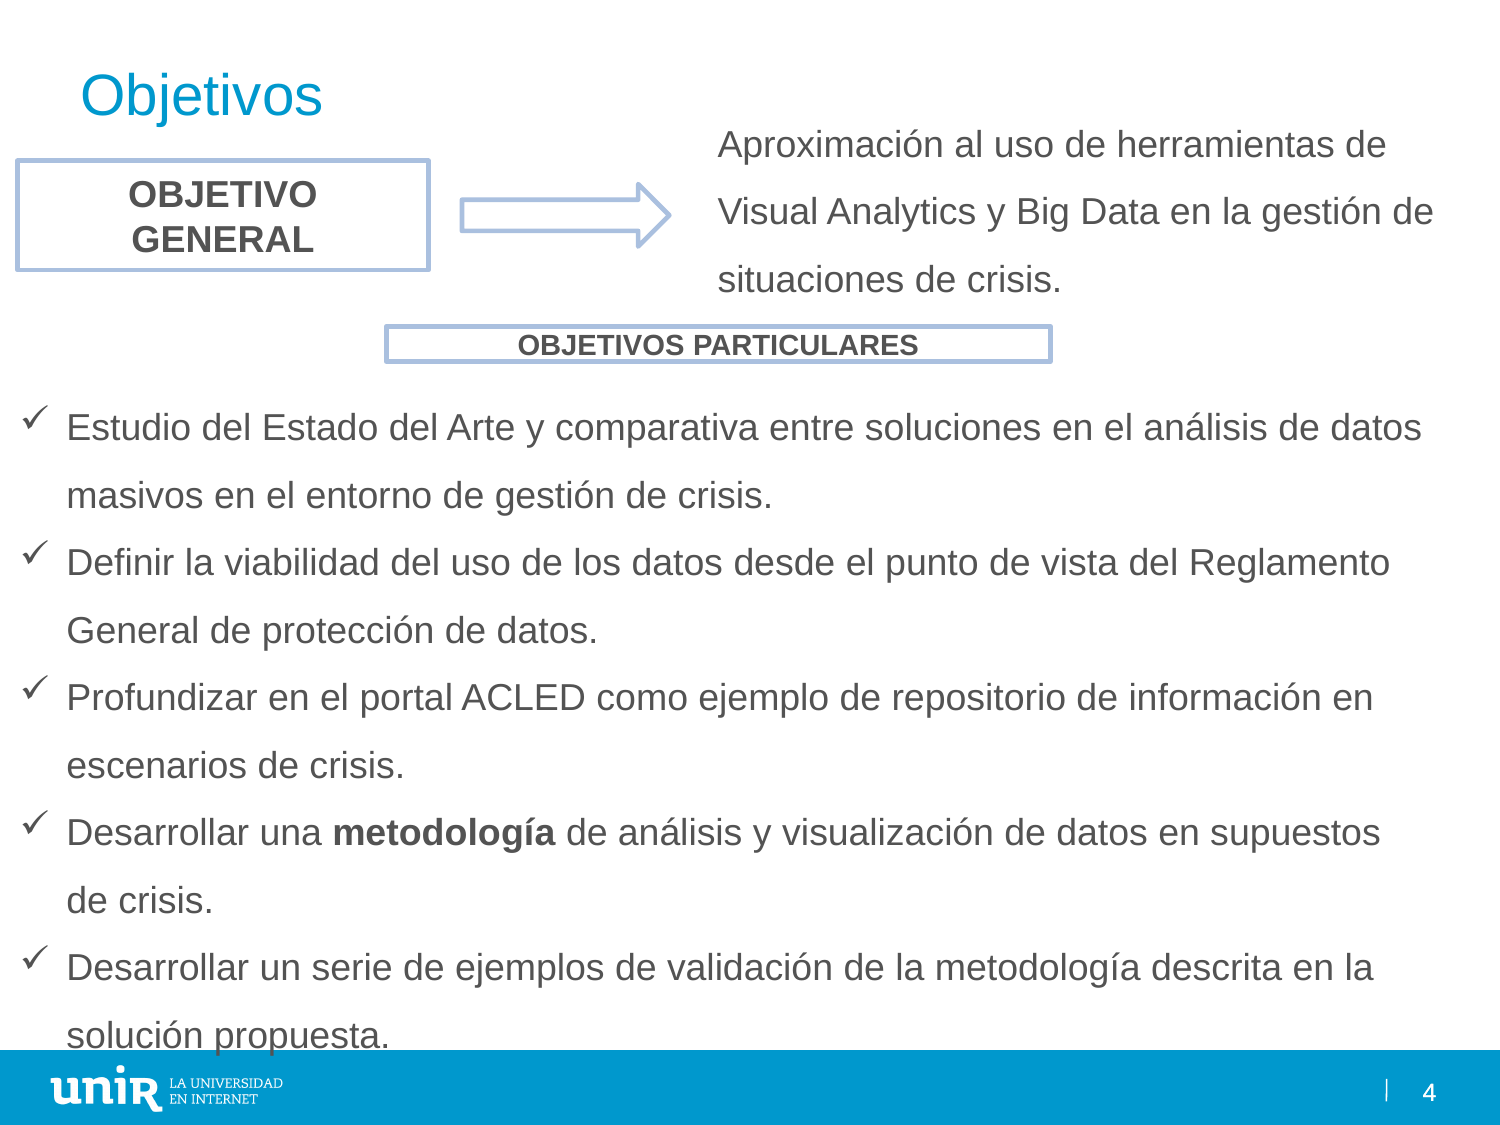

Objetivos
Aproximación al uso de herramientas de Visual Analytics y Big Data en la gestión de situaciones de crisis.
OBJETIVO GENERAL

OBJETIVOS PARTICULARES
Estudio del Estado del Arte y comparativa entre soluciones en el análisis de datos masivos en el entorno de gestión de crisis.
Definir la viabilidad del uso de los datos desde el punto de vista del Reglamento General de protección de datos.
Profundizar en el portal ACLED como ejemplo de repositorio de información en escenarios de crisis.
Desarrollar una metodología de análisis y visualización de datos en supuestos de crisis.
Desarrollar un serie de ejemplos de validación de la metodología descrita en la solución propuesta.
4
4